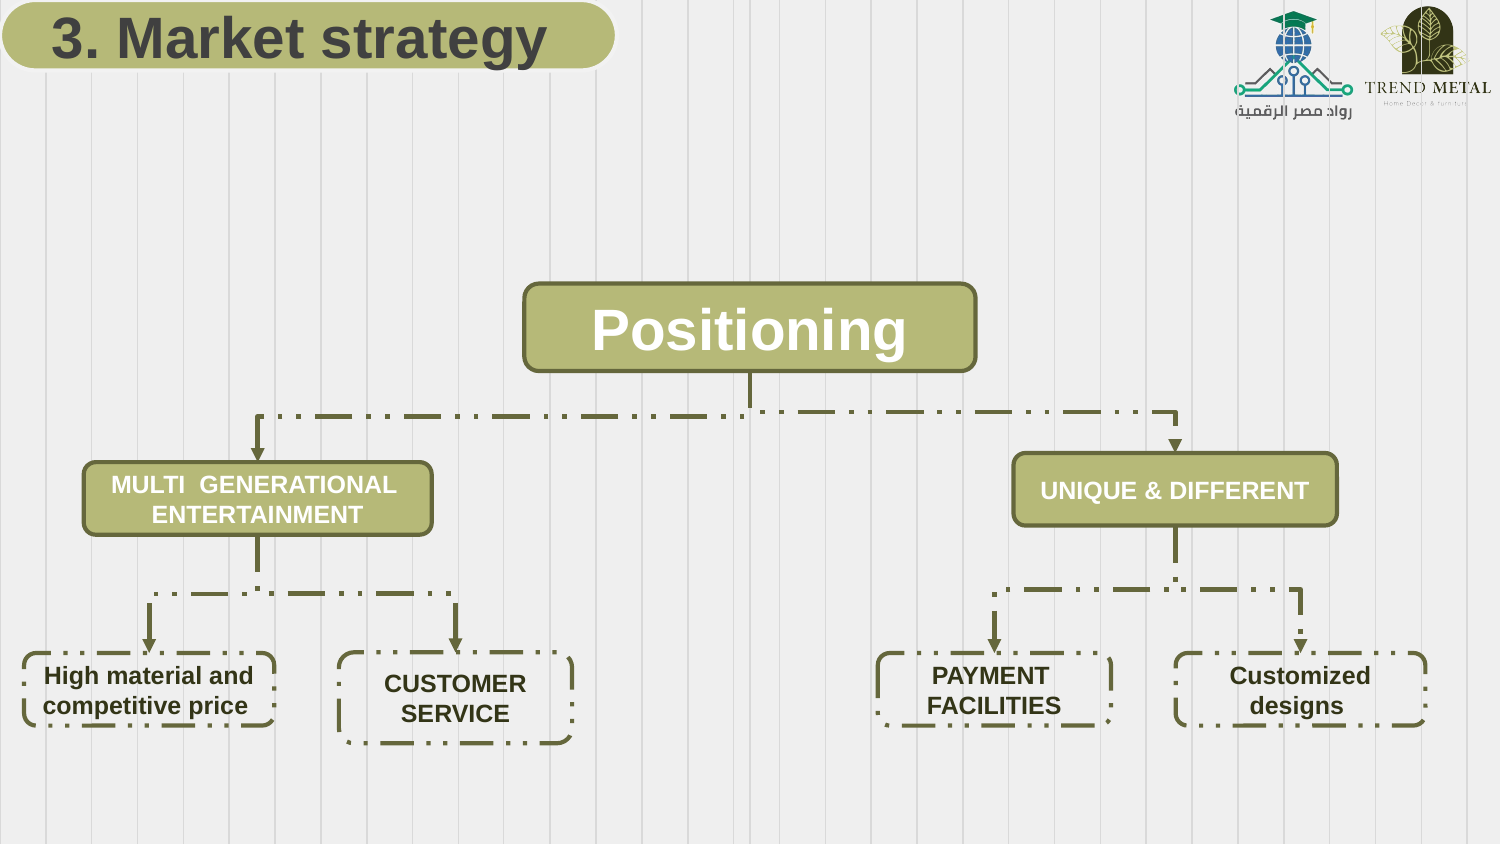

3. Market strategy
Positioning
UNIQUE & DIFFERENT
MULTI  GENERATIONAL
ENTERTAINMENT
CUSTOMER SERVICE
High material and competitive price
PAYMENT
FACILITIES
Customized designs